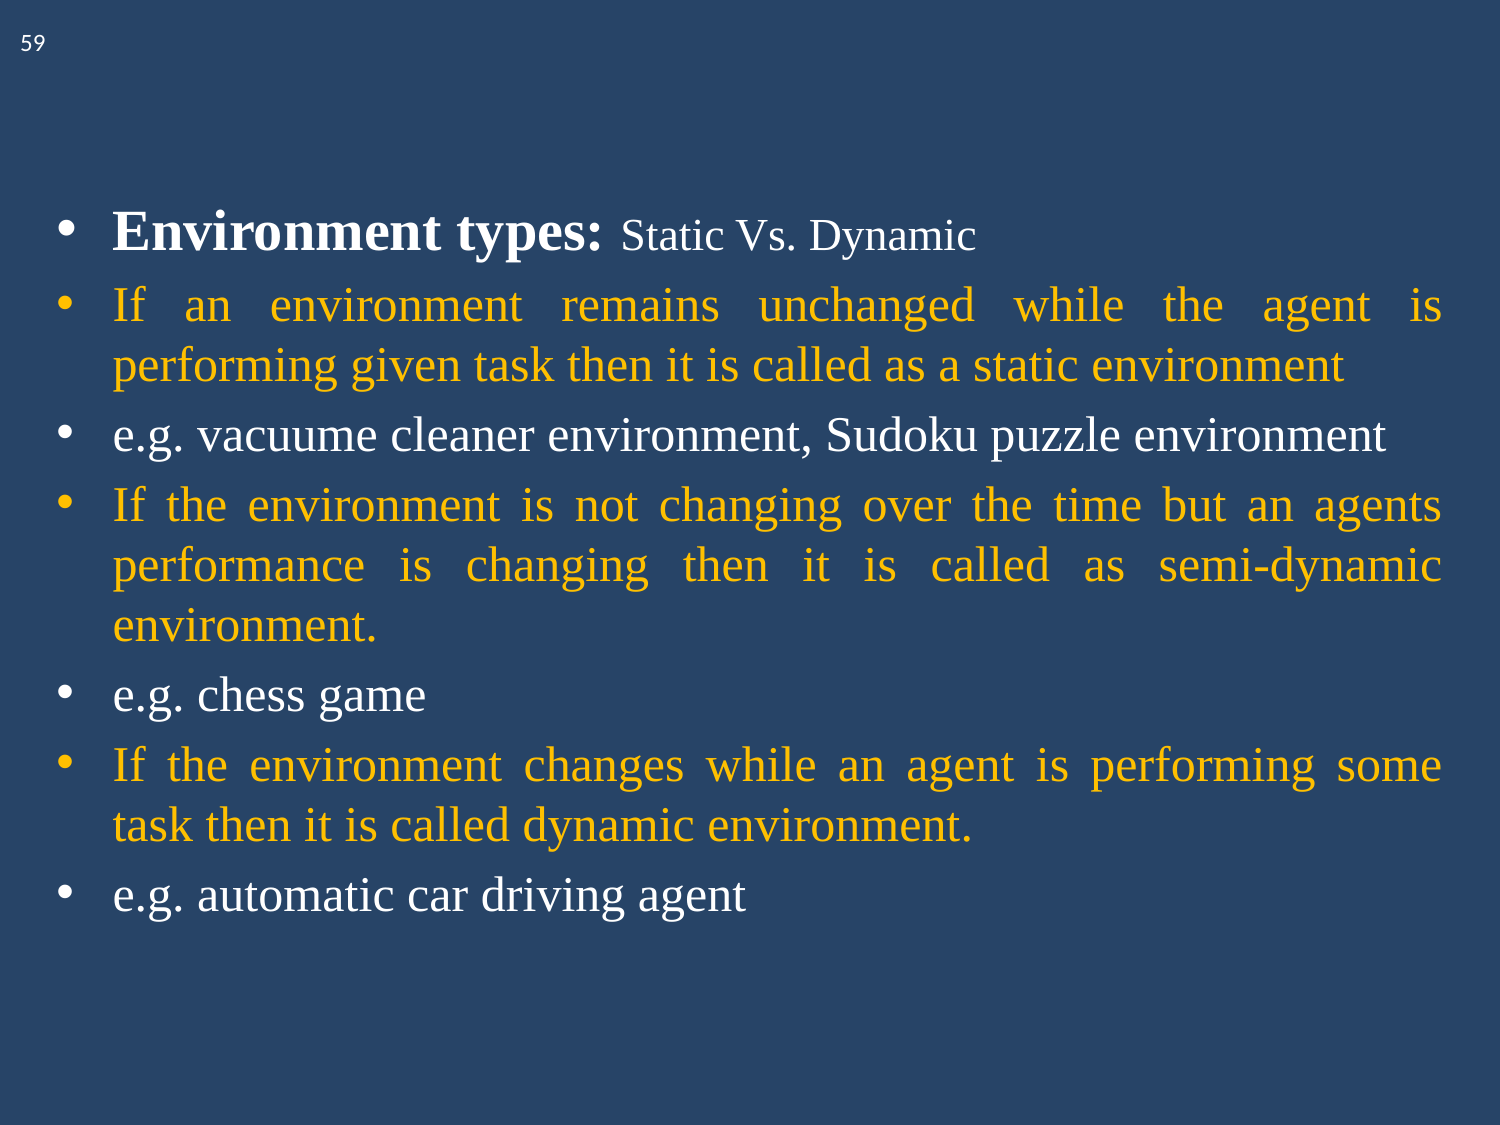

59
Environment types: Static Vs. Dynamic
If an environment remains unchanged while the agent is performing given task then it is called as a static environment
e.g. vacuume cleaner environment, Sudoku puzzle environment
If the environment is not changing over the time but an agents performance is changing then it is called as semi-dynamic environment.
e.g. chess game
If the environment changes while an agent is performing some task then it is called dynamic environment.
e.g. automatic car driving agent